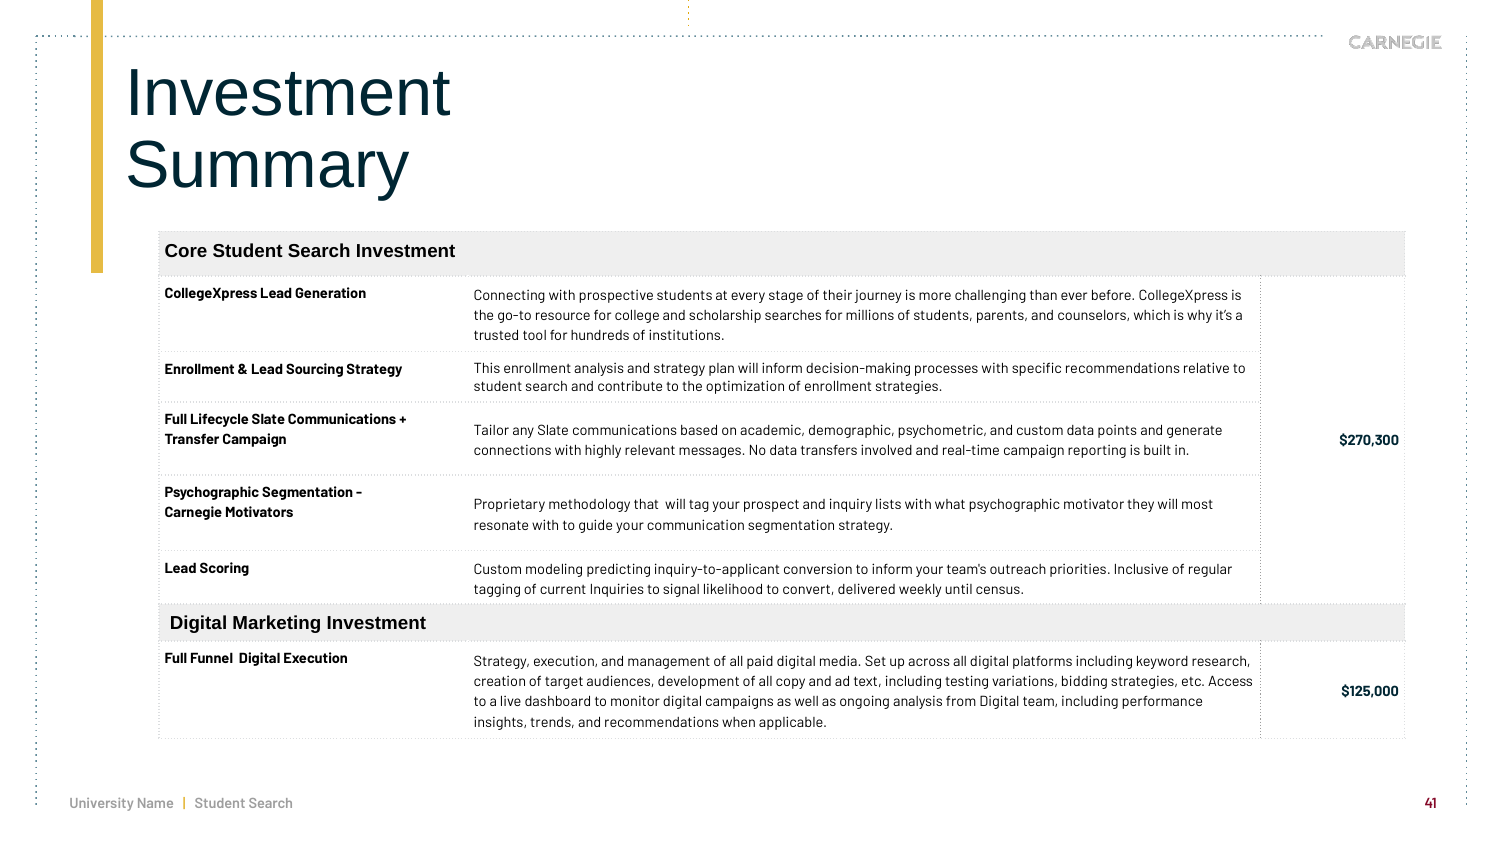

Investment Summary
| Core Student Search Investment |  |  |
| --- | --- | --- |
| CollegeXpress Lead Generation | Connecting with prospective students at every stage of their journey is more challenging than ever before. CollegeXpress is the go-to resource for college and scholarship searches for millions of students, parents, and counselors, which is why it’s a trusted tool for hundreds of institutions. | $270,300 |
| Enrollment & Lead Sourcing Strategy | This enrollment analysis and strategy plan will inform decision-making processes with specific recommendations relative to student search and contribute to the optimization of enrollment strategies. |  |
| Full Lifecycle Slate Communications + Transfer Campaign | Tailor any Slate communications based on academic, demographic, psychometric, and custom data points and generate connections with highly relevant messages. No data transfers involved and real-time campaign reporting is built in. |  |
| Psychographic Segmentation - Carnegie Motivators | Proprietary methodology that will tag your prospect and inquiry lists with what psychographic motivator they will most resonate with to guide your communication segmentation strategy. |  |
| Lead Scoring | Custom modeling predicting inquiry-to-applicant conversion to inform your team's outreach priorities. Inclusive of regular tagging of current Inquiries to signal likelihood to convert, delivered weekly until census. |  |
| Digital Marketing Investment |  |  |
| Full Funnel Digital Execution | Strategy, execution, and management of all paid digital media. Set up across all digital platforms including keyword research, creation of target audiences, development of all copy and ad text, including testing variations, bidding strategies, etc. Access to a live dashboard to monitor digital campaigns as well as ongoing analysis from Digital team, including performance insights, trends, and recommendations when applicable. | $125,000 |
41
41